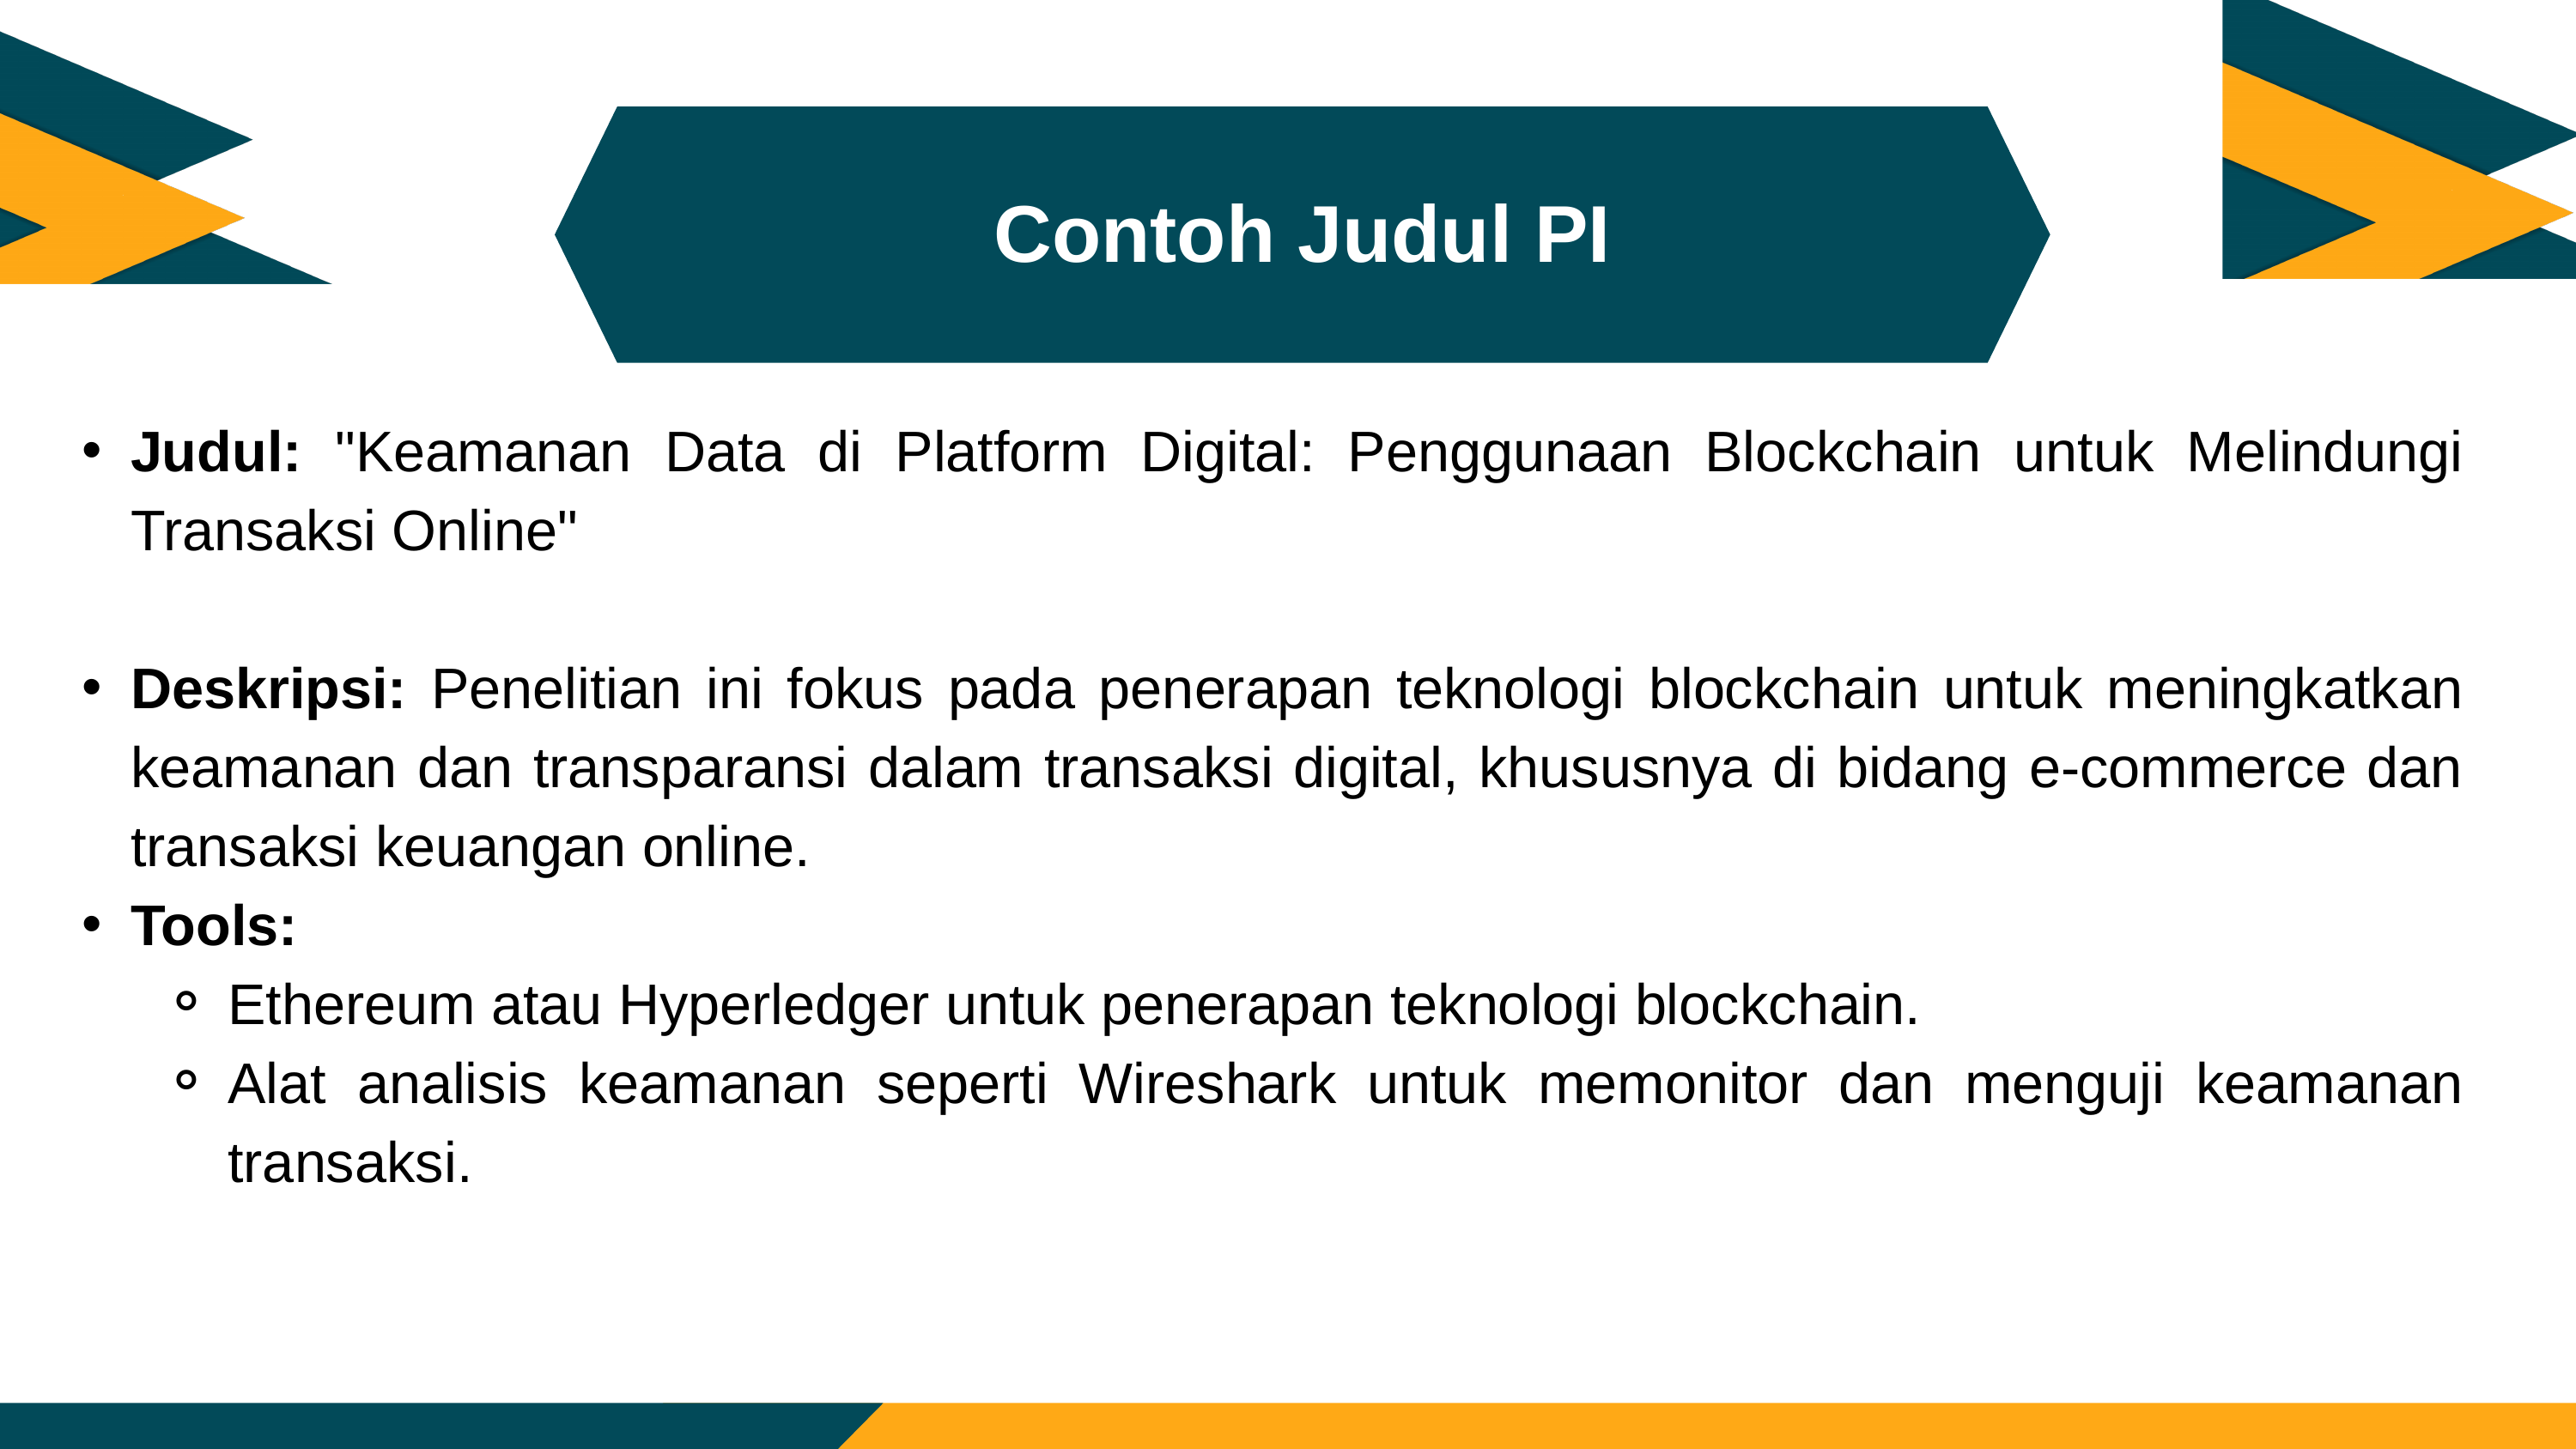

Contoh Judul PI
Judul: "Keamanan Data di Platform Digital: Penggunaan Blockchain untuk Melindungi Transaksi Online"

Deskripsi: Penelitian ini fokus pada penerapan teknologi blockchain untuk meningkatkan keamanan dan transparansi dalam transaksi digital, khususnya di bidang e-commerce dan transaksi keuangan online.
Tools:
Ethereum atau Hyperledger untuk penerapan teknologi blockchain.
Alat analisis keamanan seperti Wireshark untuk memonitor dan menguji keamanan transaksi.